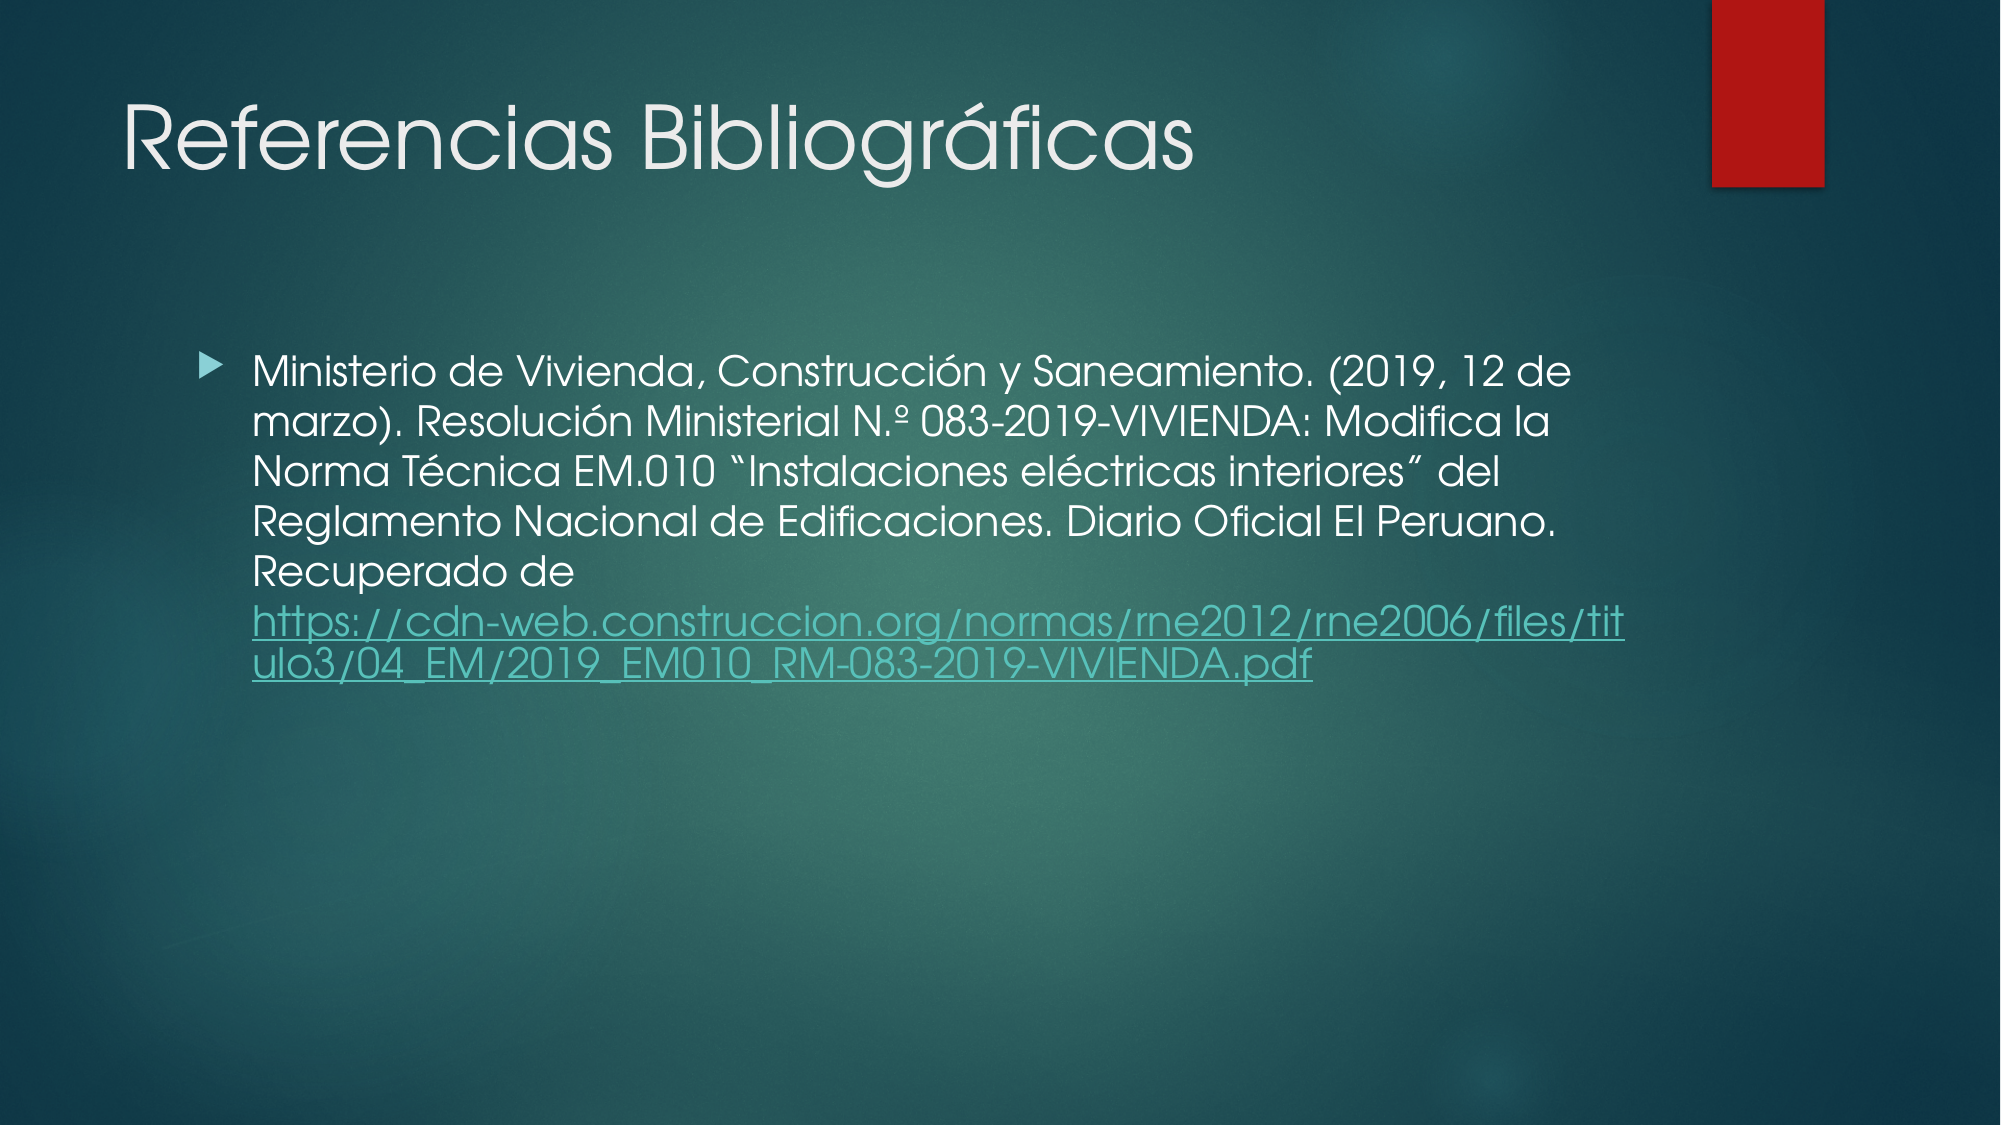

# Referencias Bibliográficas
Ministerio de Vivienda, Construcción y Saneamiento. (2019, 12 de marzo). Resolución Ministerial N.º 083-2019-VIVIENDA: Modifica la Norma Técnica EM.010 “Instalaciones eléctricas interiores” del Reglamento Nacional de Edificaciones. Diario Oficial El Peruano. Recuperado de https://cdn-web.construccion.org/normas/rne2012/rne2006/files/titulo3/04_EM/2019_EM010_RM-083-2019-VIVIENDA.pdf